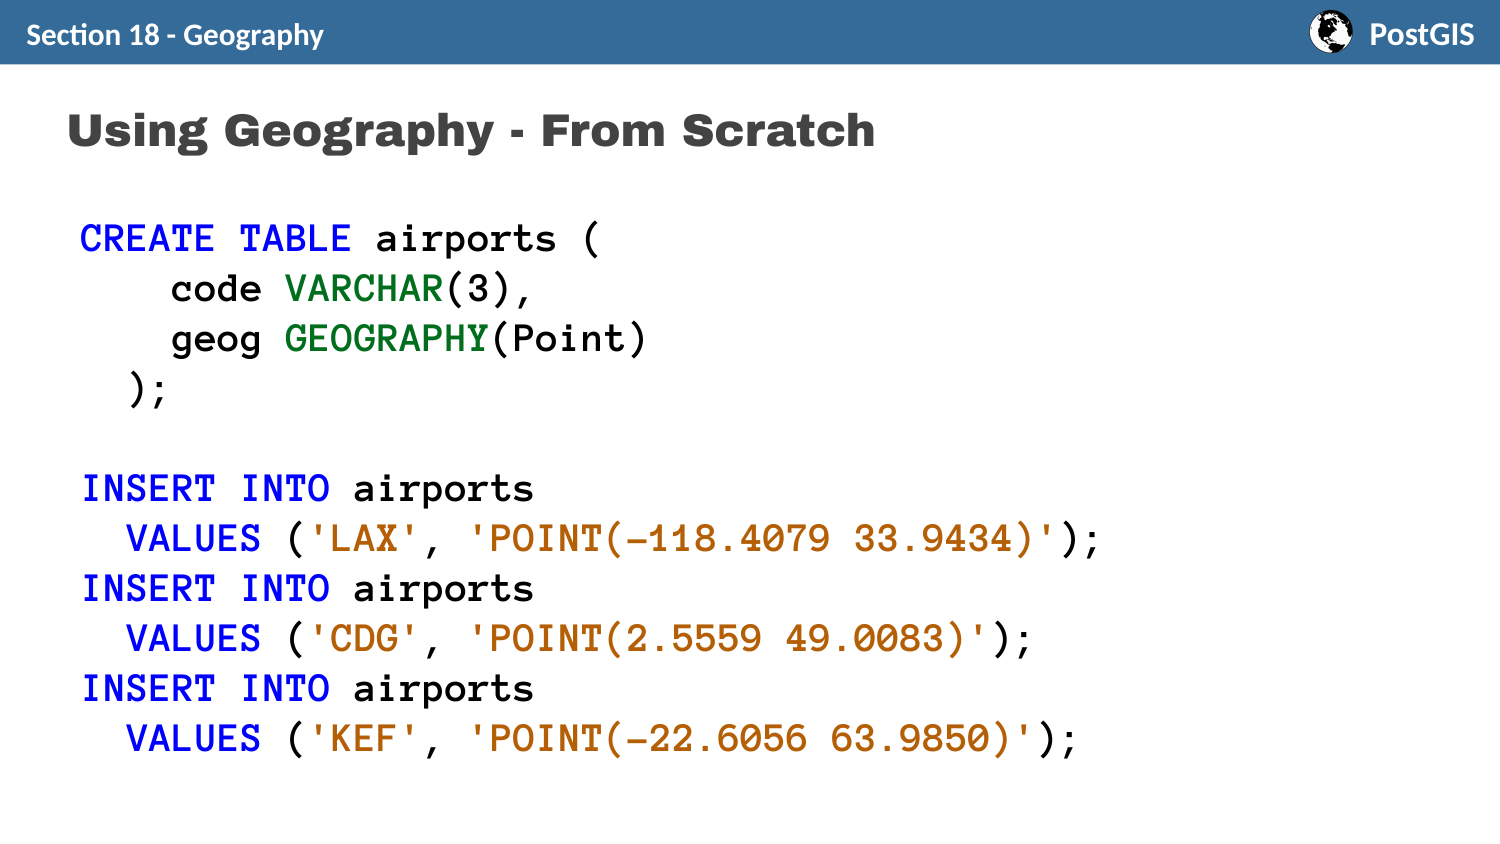

Section 18 - Geography
# Using Geography - From Scratch
CREATE TABLE airports (
    code VARCHAR(3),
    geog GEOGRAPHY(Point)
  );

INSERT INTO airports
  VALUES ('LAX', 'POINT(-118.4079 33.9434)');
INSERT INTO airports
  VALUES ('CDG', 'POINT(2.5559 49.0083)');
INSERT INTO airports
  VALUES ('KEF', 'POINT(-22.6056 63.9850)');